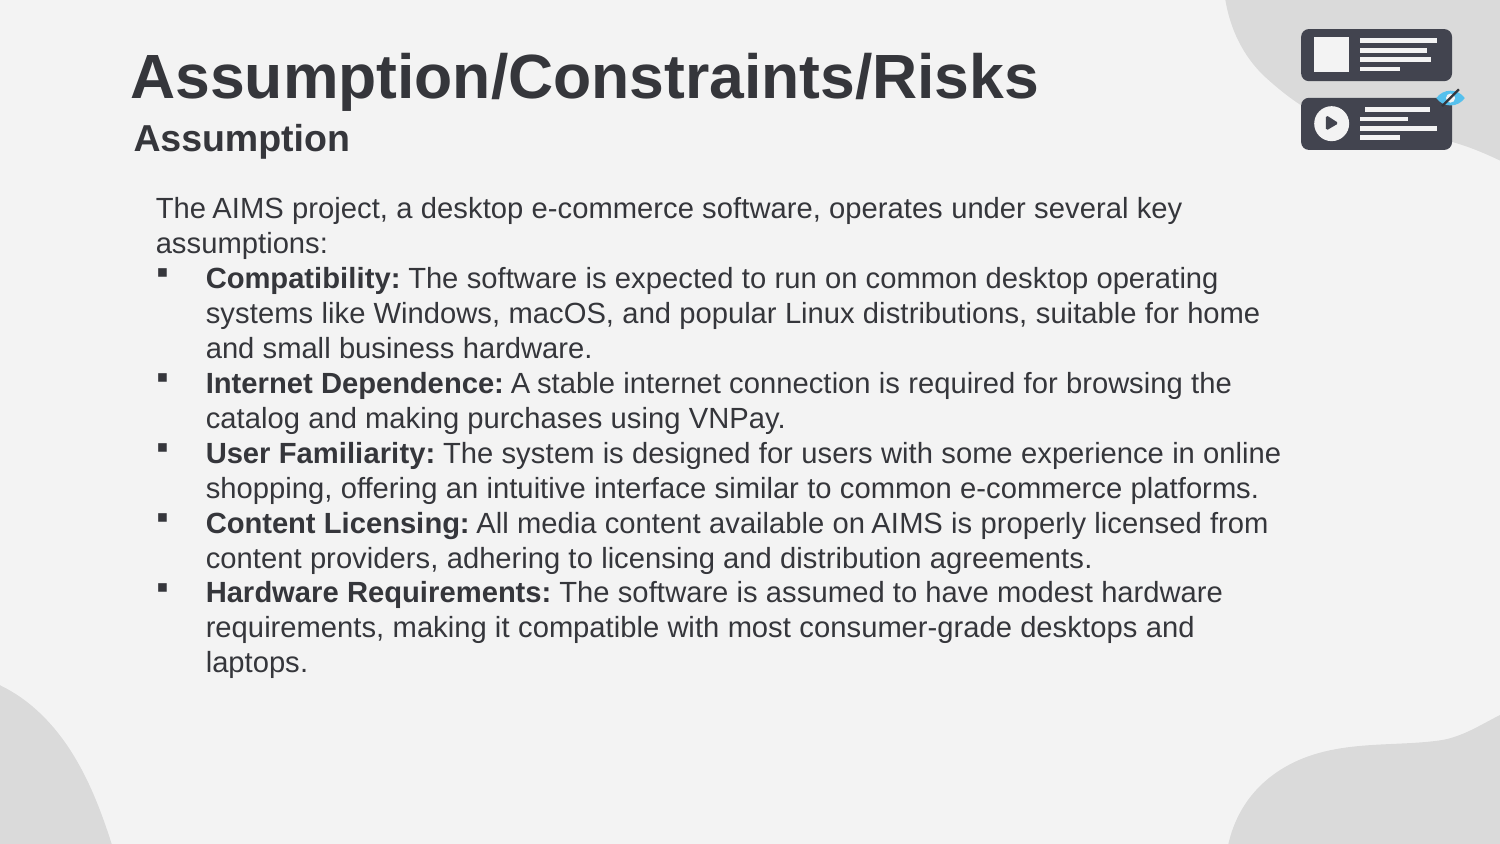

# Assumption/Constraints/Risks
Assumption
The AIMS project, a desktop e-commerce software, operates under several key assumptions:
Compatibility: The software is expected to run on common desktop operating systems like Windows, macOS, and popular Linux distributions, suitable for home and small business hardware.
Internet Dependence: A stable internet connection is required for browsing the catalog and making purchases using VNPay.
User Familiarity: The system is designed for users with some experience in online shopping, offering an intuitive interface similar to common e-commerce platforms.
Content Licensing: All media content available on AIMS is properly licensed from content providers, adhering to licensing and distribution agreements.
Hardware Requirements: The software is assumed to have modest hardware requirements, making it compatible with most consumer-grade desktops and laptops.